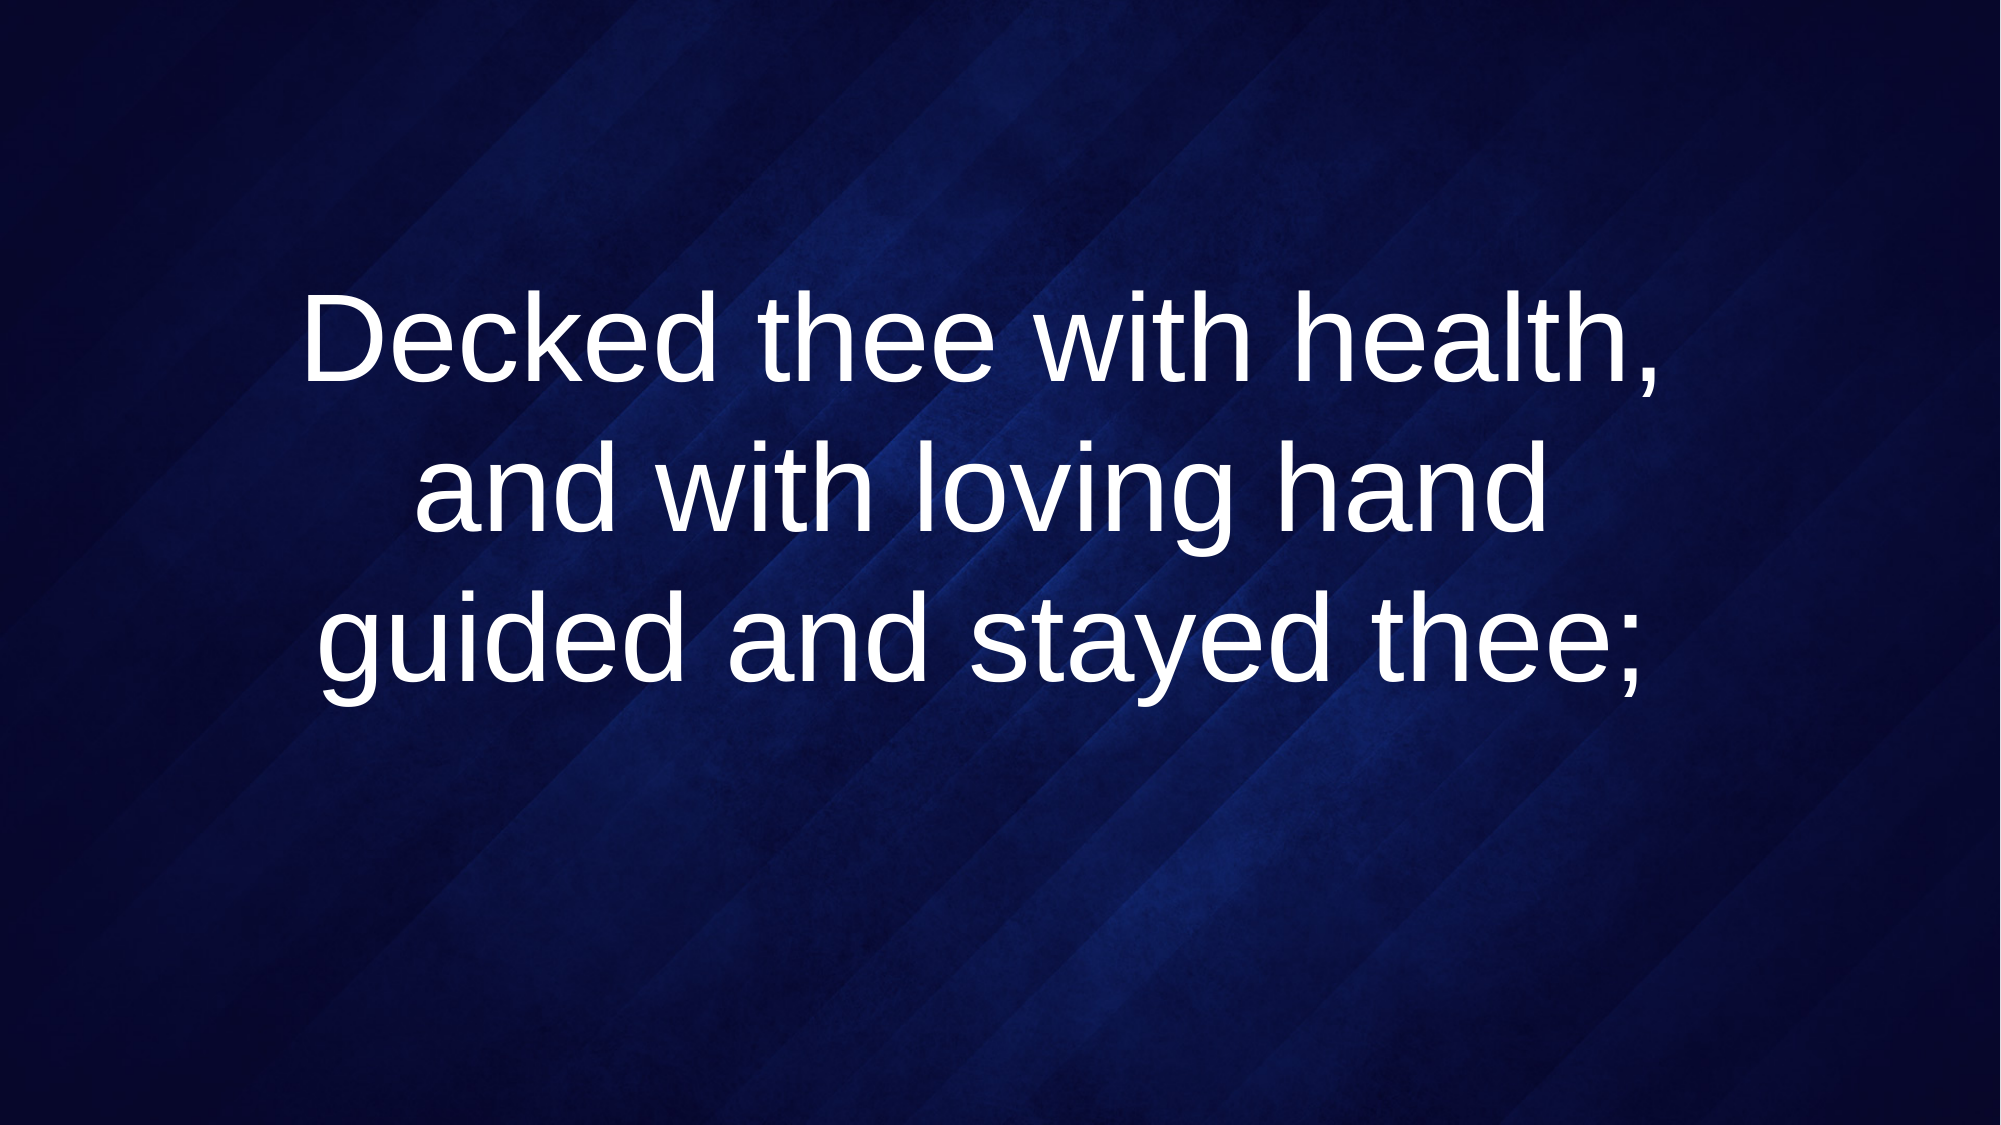

# Decked thee with health, and with loving hand guided and stayed thee;